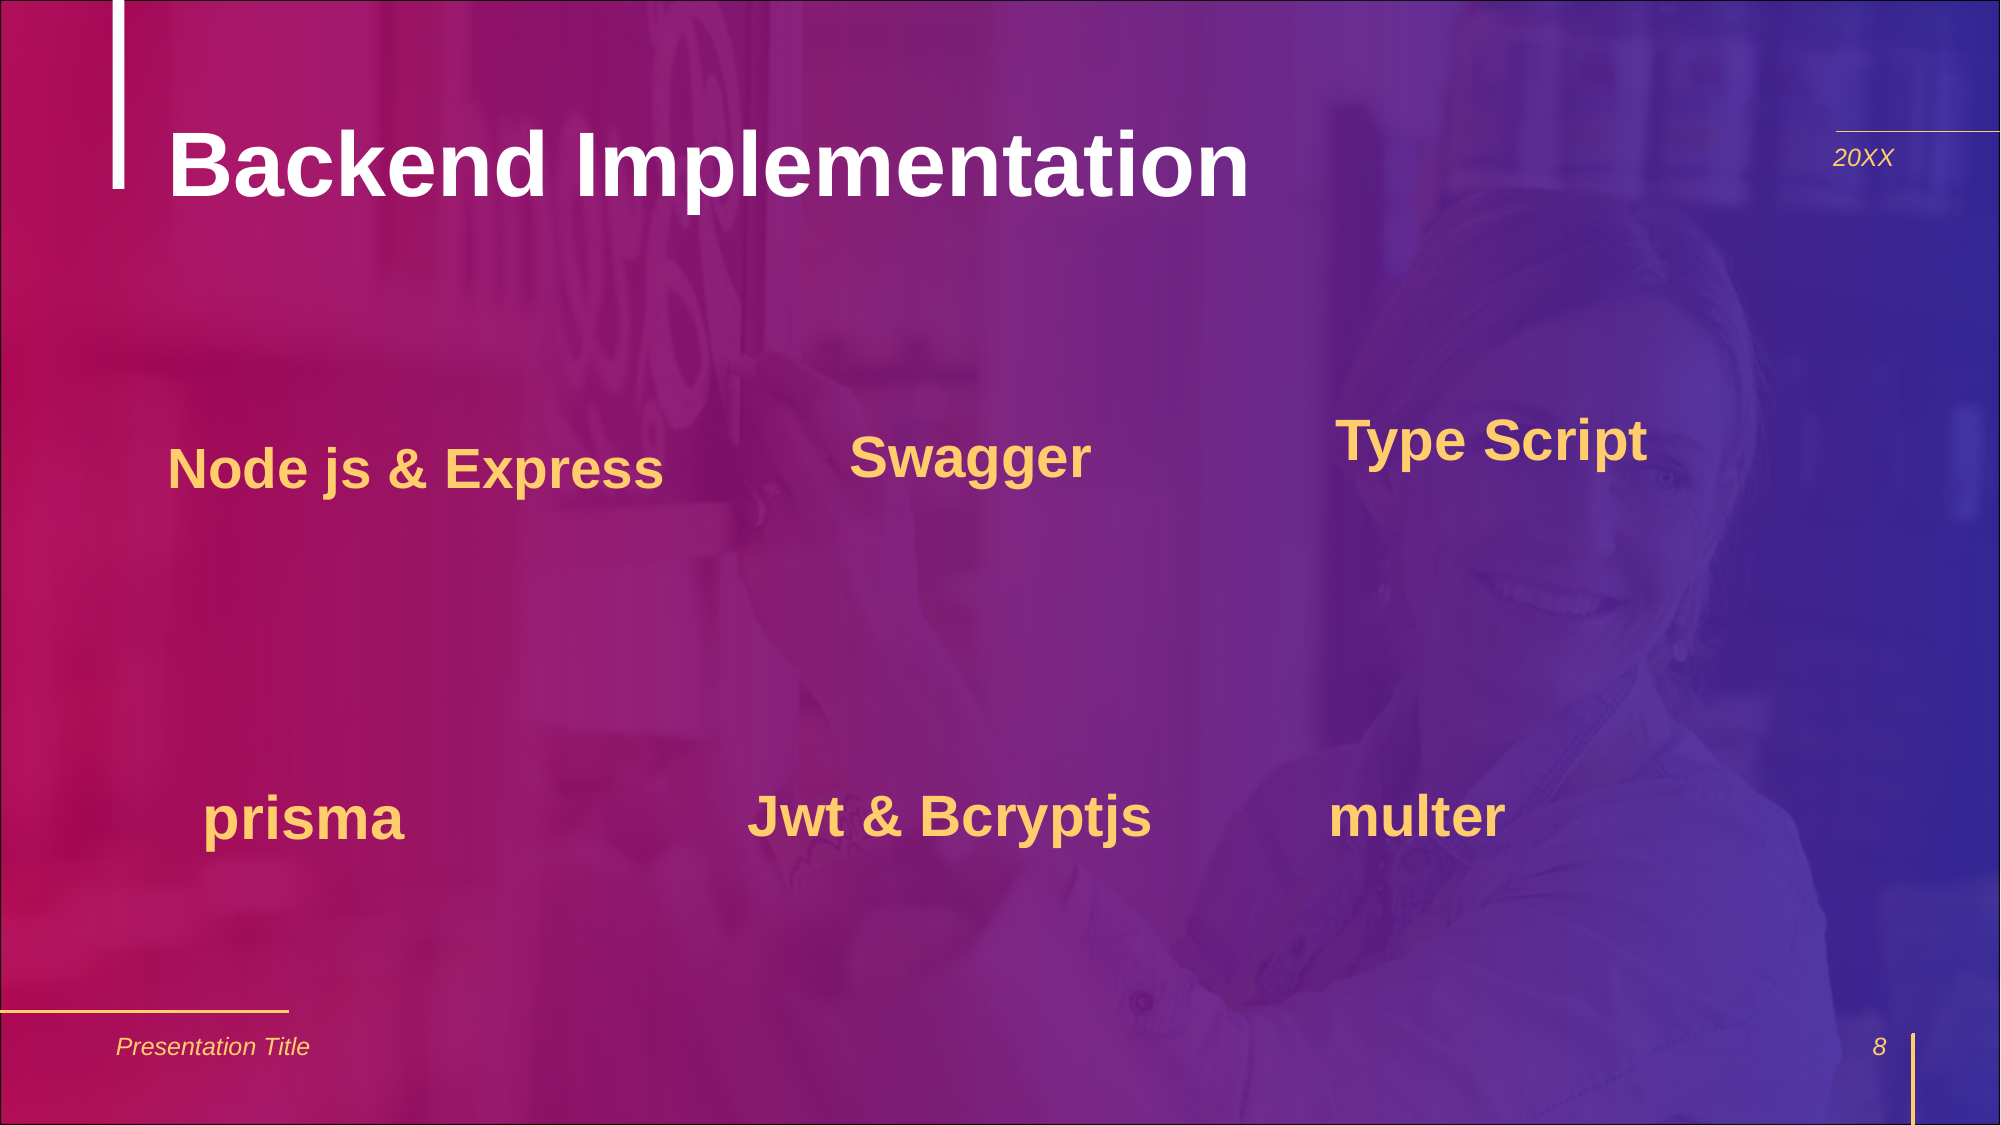

# Backend Implementation
20XX
Type Script
Swagger
Node js & Express
prisma
Jwt & Bcryptjs
multer
Presentation Title
8